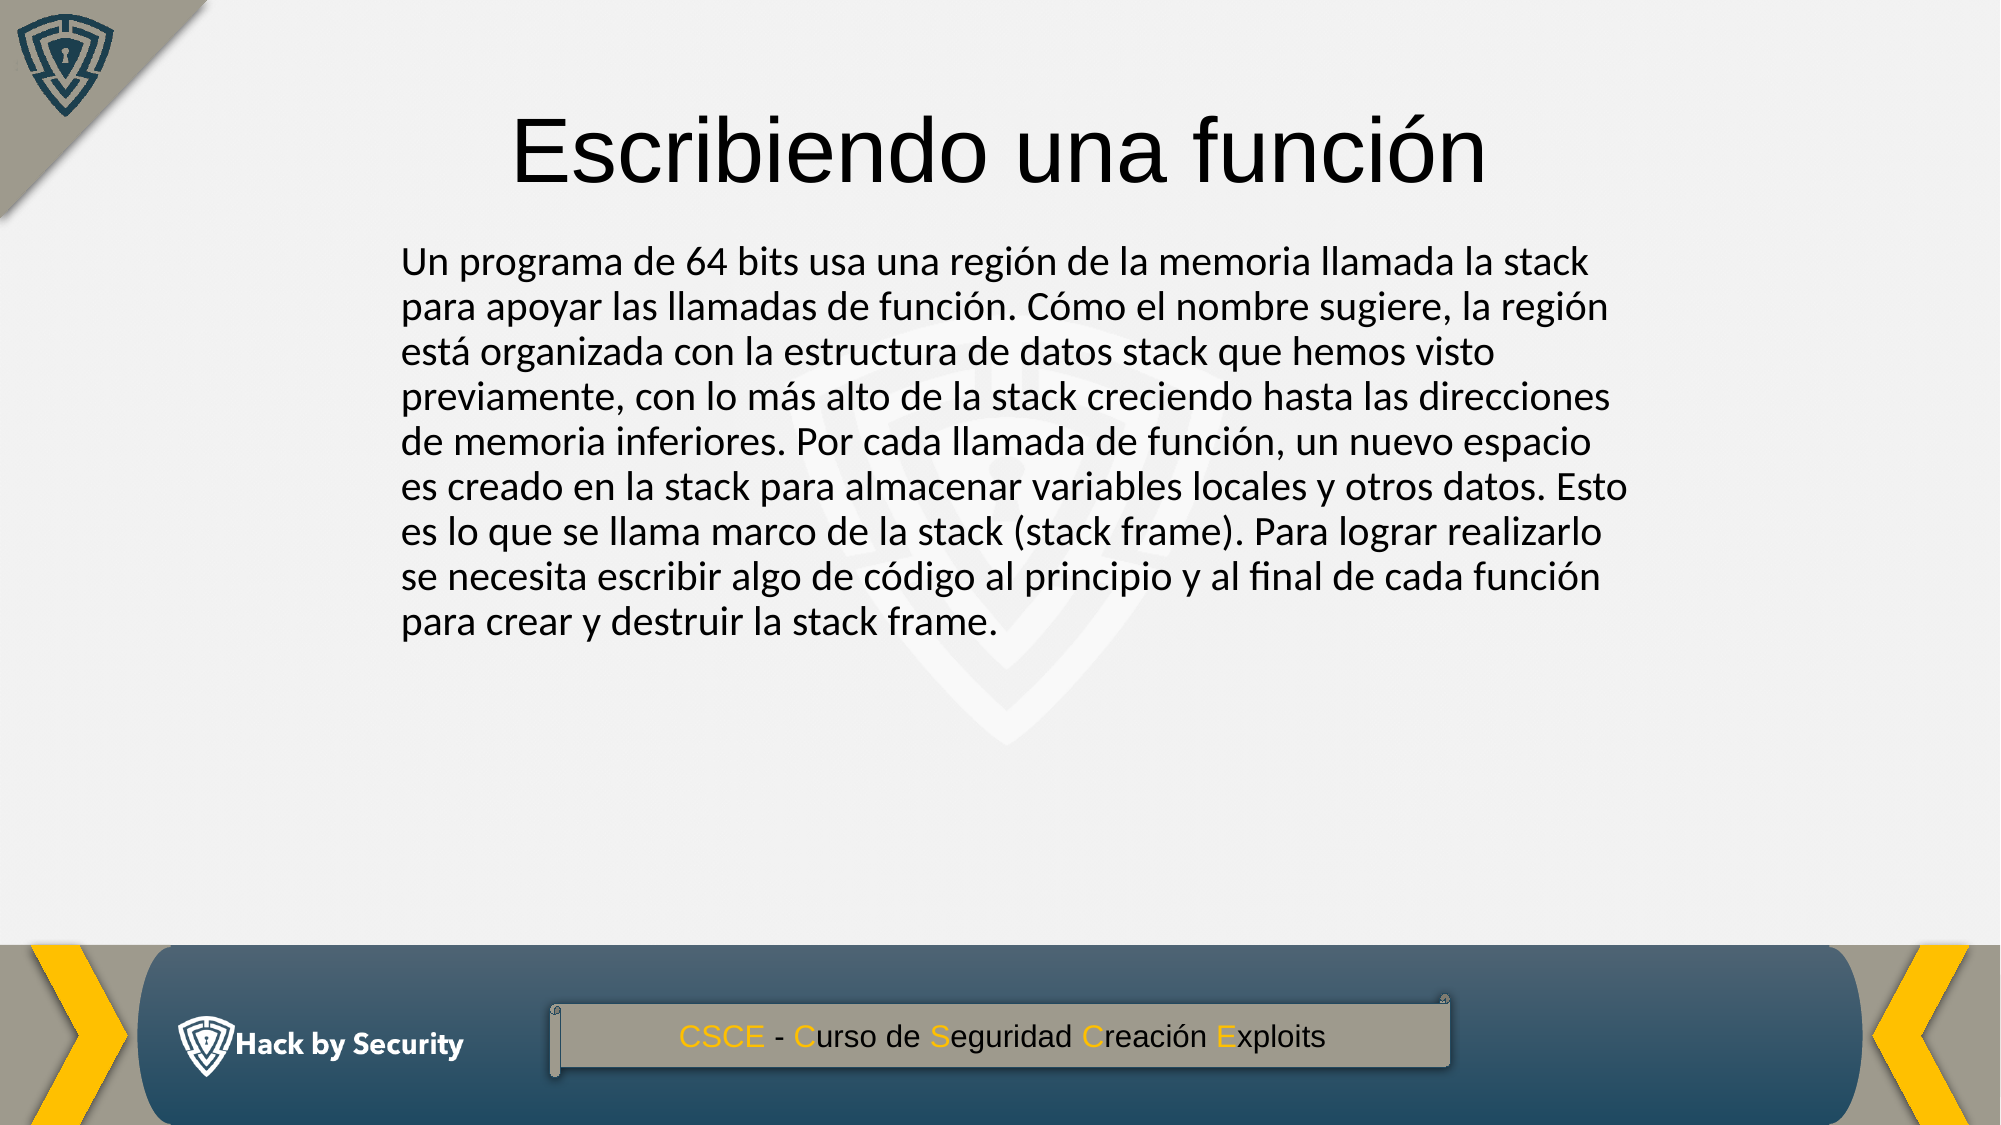

Escribiendo una función
Un programa de 64 bits usa una región de la memoria llamada la stack para apoyar las llamadas de función. Cómo el nombre sugiere, la región está organizada con la estructura de datos stack que hemos visto previamente, con lo más alto de la stack creciendo hasta las direcciones de memoria inferiores. Por cada llamada de función, un nuevo espacio es creado en la stack para almacenar variables locales y otros datos. Esto es lo que se llama marco de la stack (stack frame). Para lograr realizarlo se necesita escribir algo de código al principio y al final de cada función para crear y destruir la stack frame.